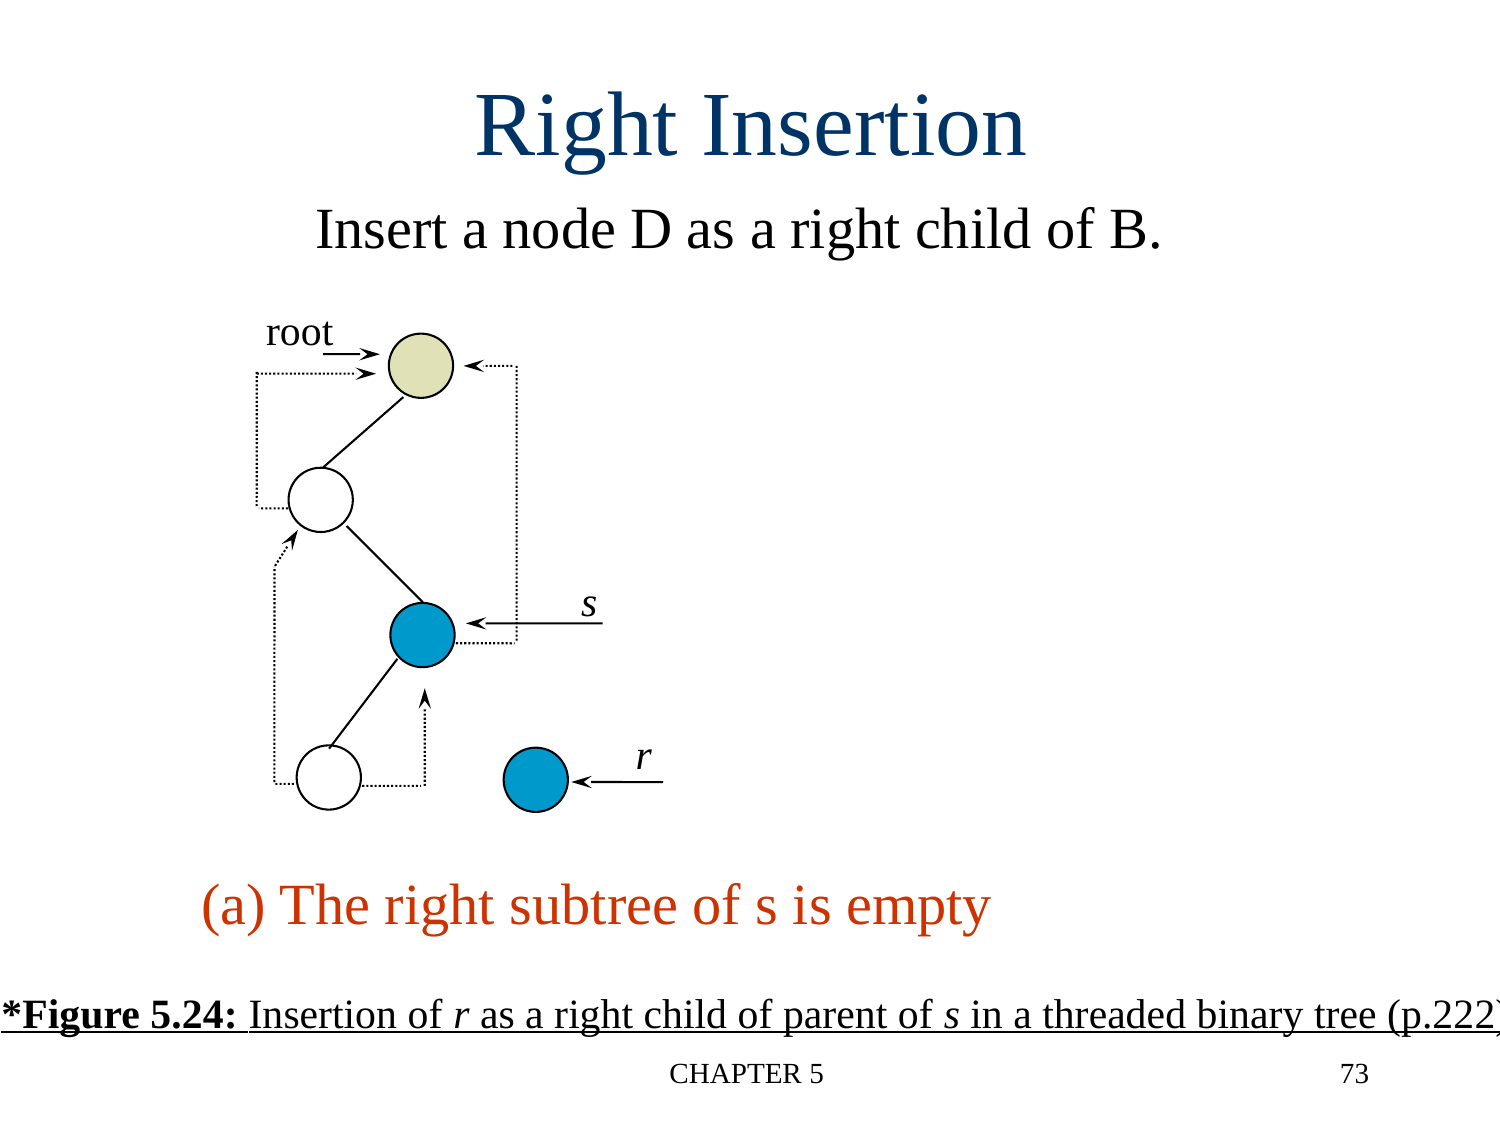

Right Insertion
Insert a node D as a right child of B.
root

s

r

(a) The right subtree of s is empty
*Figure 5.24: Insertion of r as a right child of parent of s in a threaded binary tree (p.222)
CHAPTER 5
73